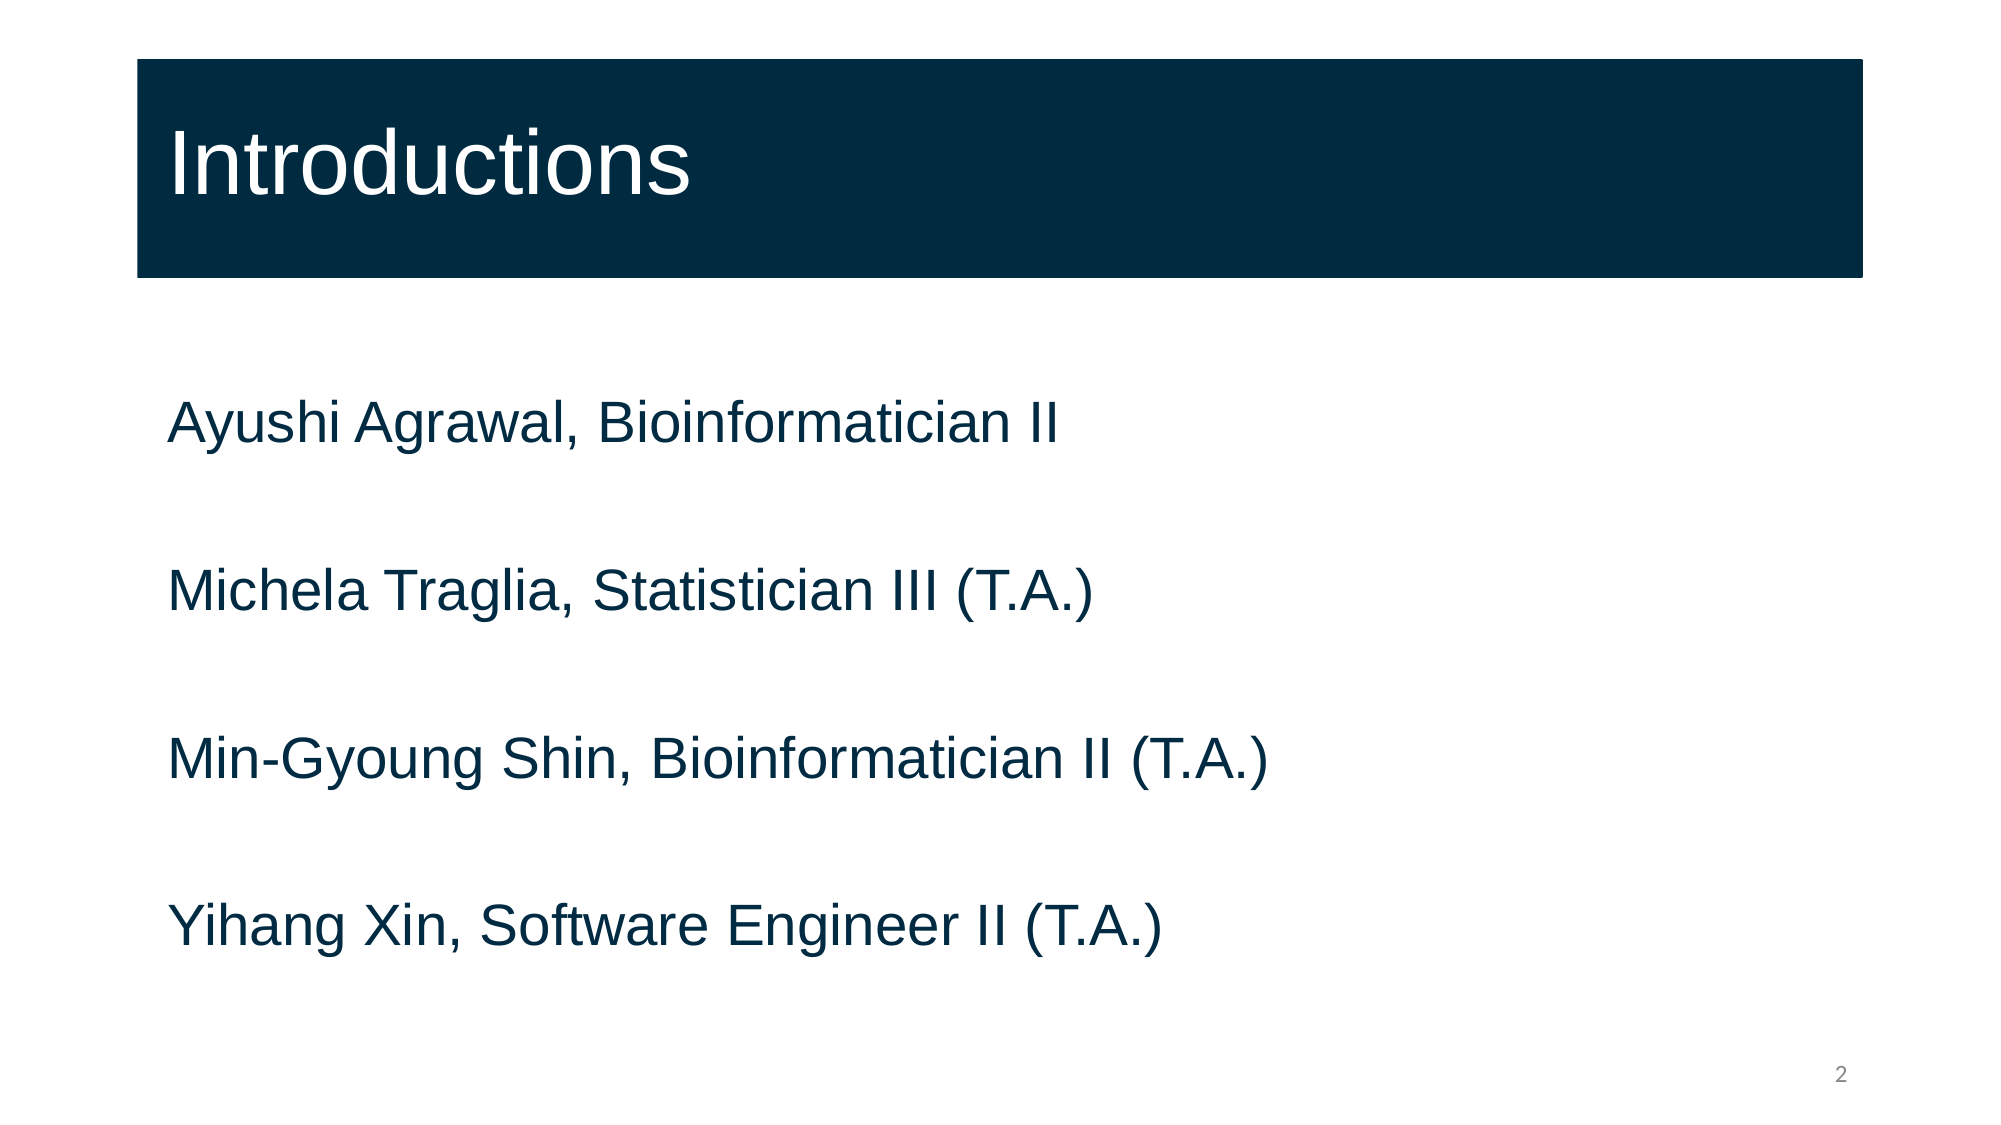

# Introductions
Ayushi Agrawal, Bioinformatician II

Michela Traglia, Statistician III (T.A.)

Min-Gyoung Shin, Bioinformatician II (T.A.)

Yihang Xin, Software Engineer II (T.A.)
2